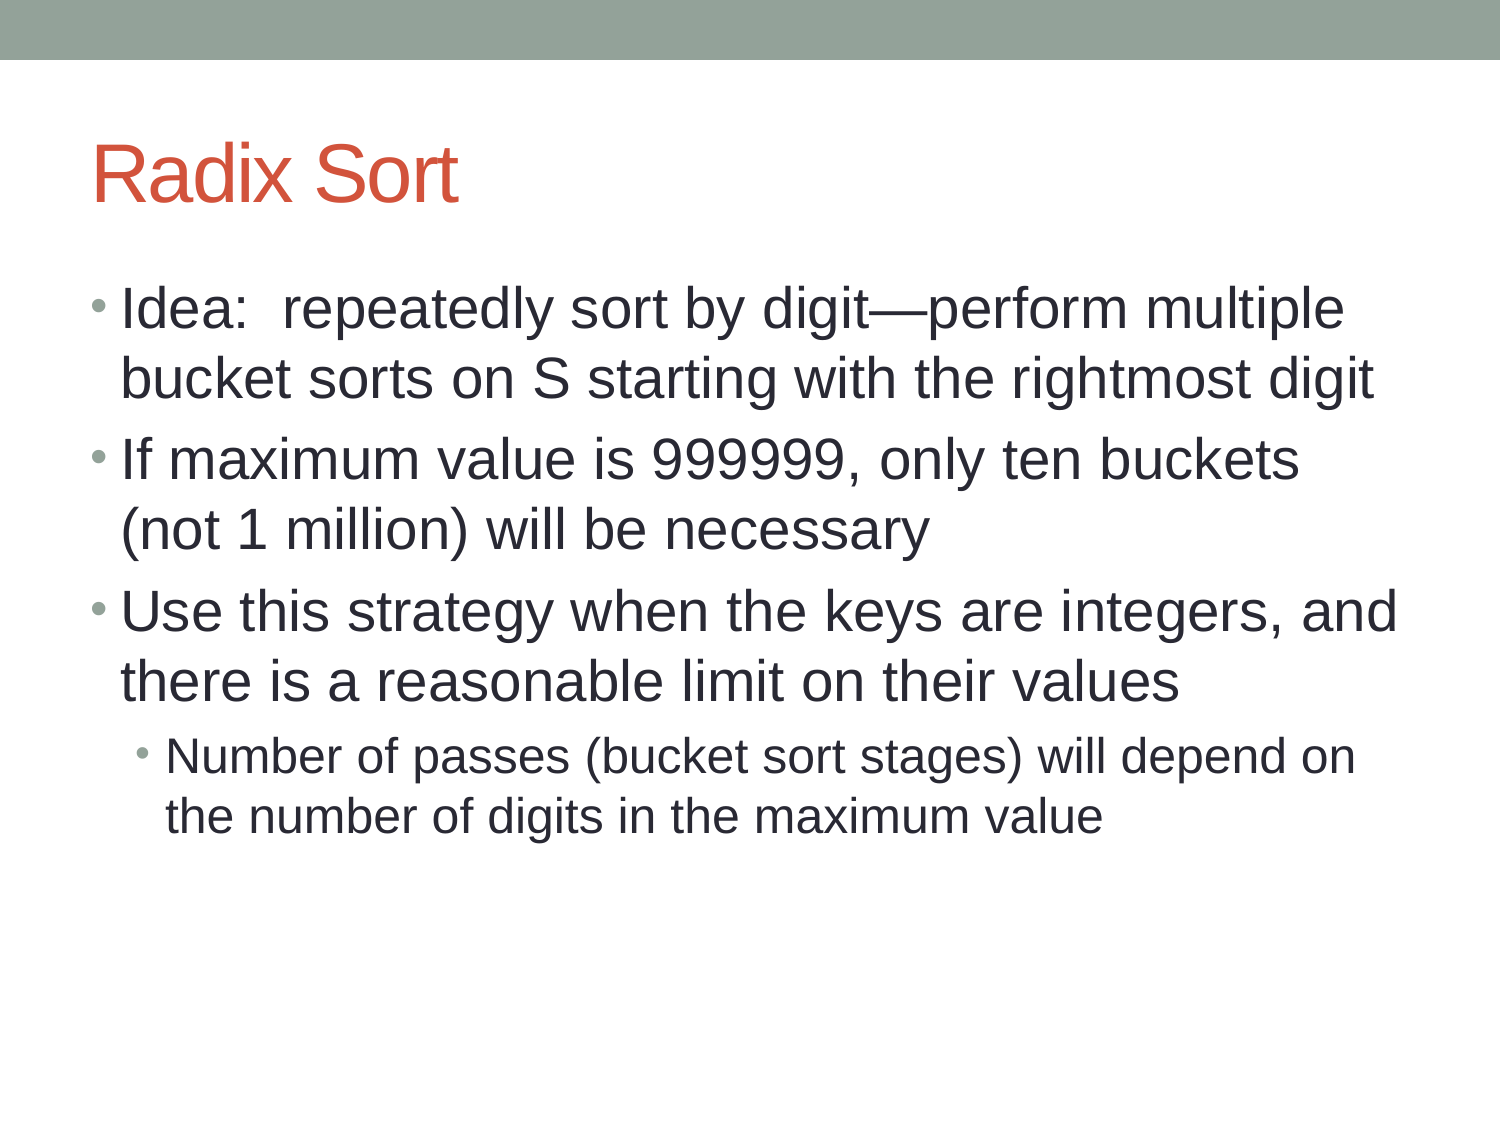

# Radix Sort
Idea:  repeatedly sort by digit—perform multiple bucket sorts on S starting with the rightmost digit
If maximum value is 999999, only ten buckets (not 1 million) will be necessary
Use this strategy when the keys are integers, and there is a reasonable limit on their values
Number of passes (bucket sort stages) will depend on the number of digits in the maximum value